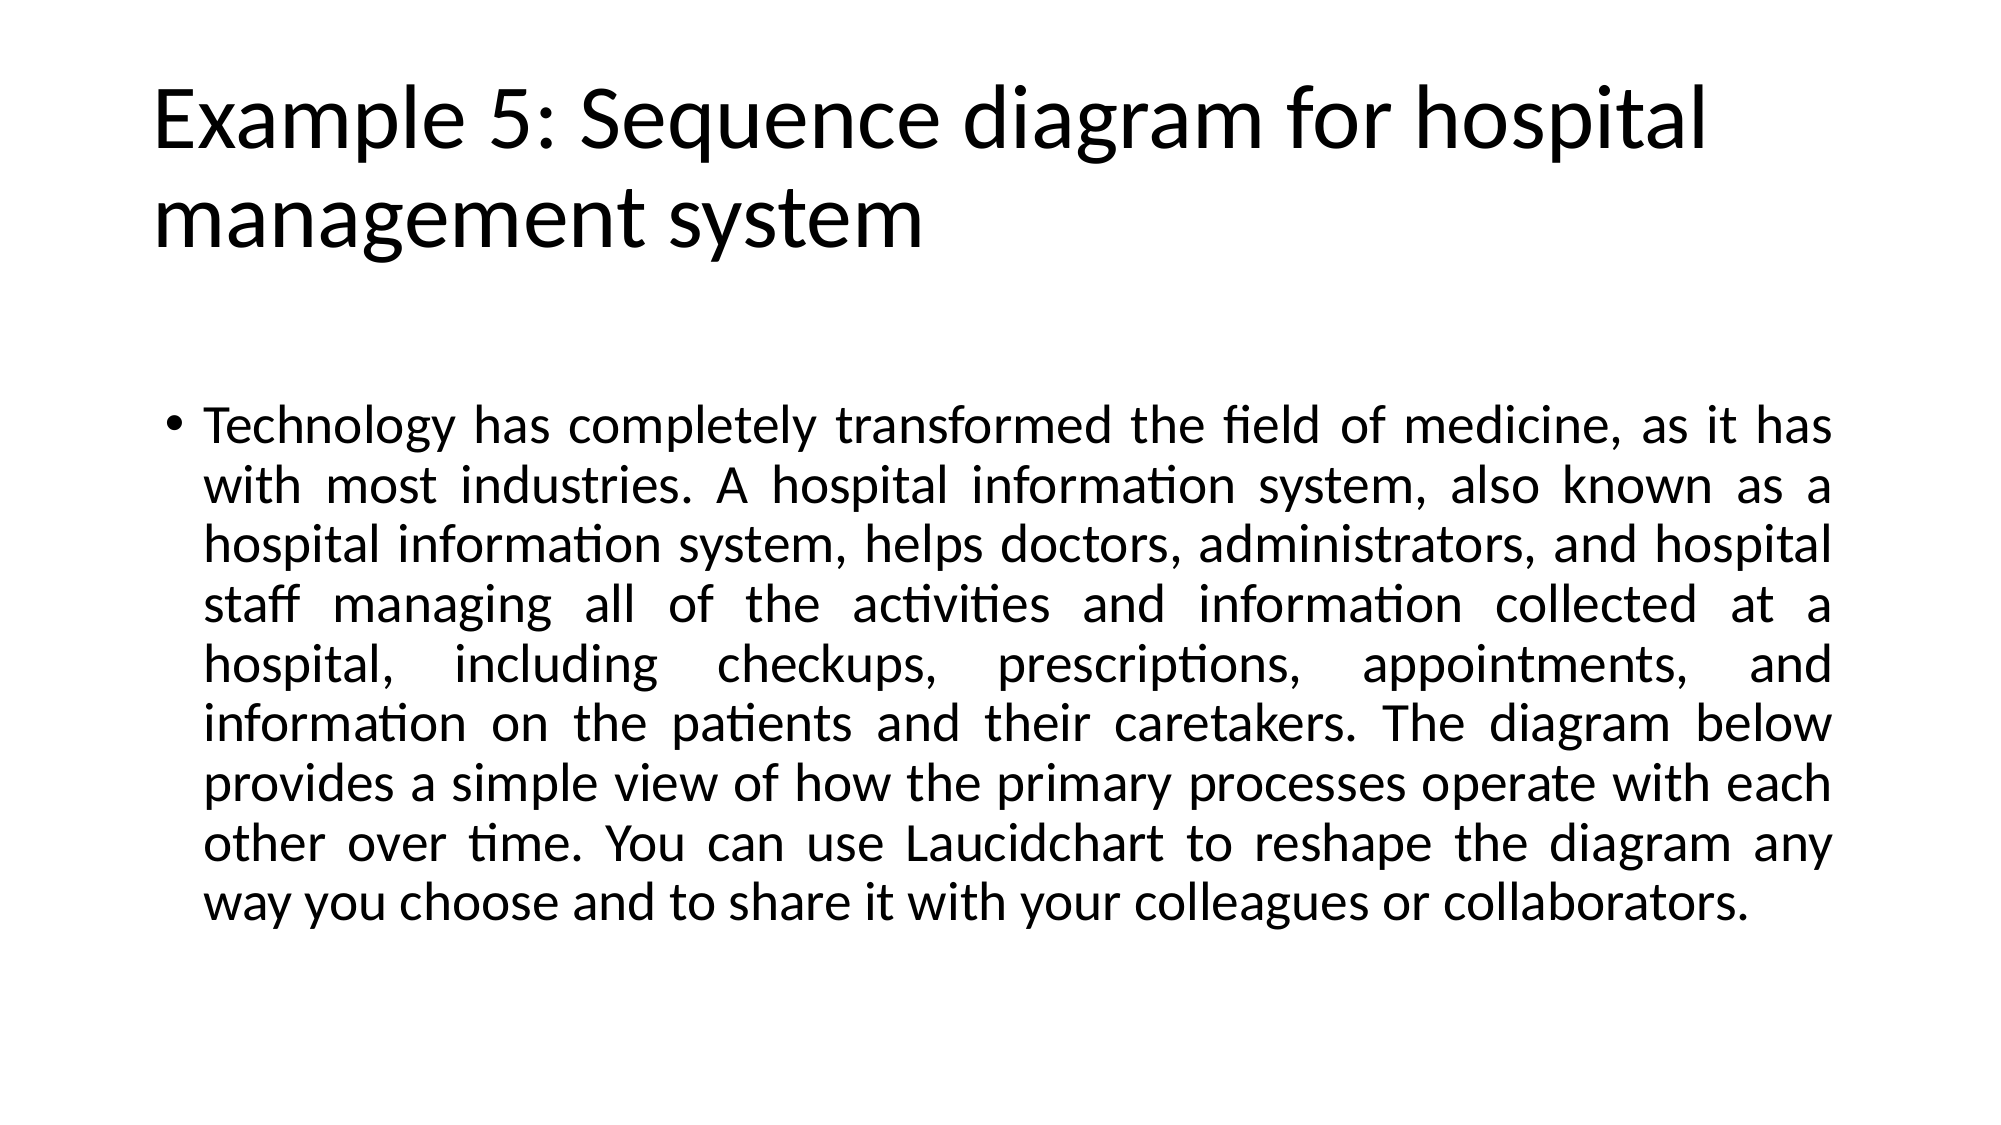

# Example 5: Sequence diagram for hospital management system
Technology has completely transformed the field of medicine, as it has with most industries. A hospital information system, also known as a hospital information system, helps doctors, administrators, and hospital staff managing all of the activities and information collected at a hospital, including checkups, prescriptions, appointments, and information on the patients and their caretakers. The diagram below provides a simple view of how the primary processes operate with each other over time. You can use Laucidchart to reshape the diagram any way you choose and to share it with your colleagues or collaborators.